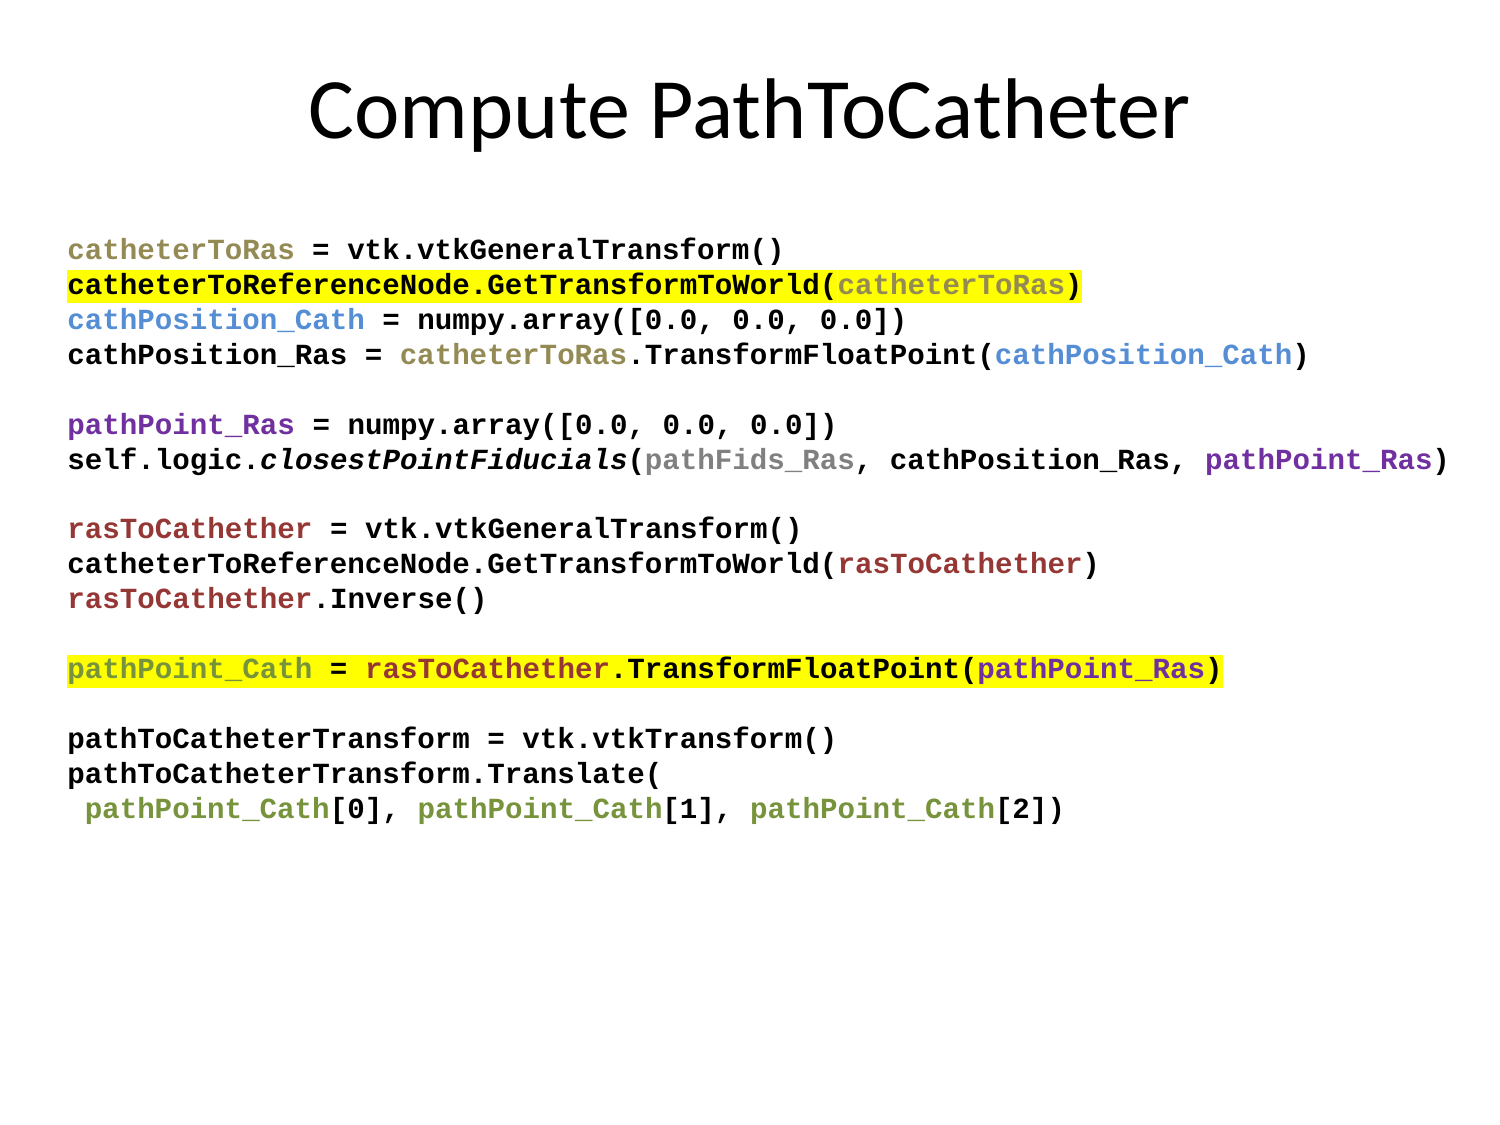

# Compute PathToCatheter
catheterToRas = vtk.vtkGeneralTransform()
catheterToReferenceNode.GetTransformToWorld(catheterToRas)
cathPosition_Cath = numpy.array([0.0, 0.0, 0.0])
cathPosition_Ras = catheterToRas.TransformFloatPoint(cathPosition_Cath)

pathPoint_Ras = numpy.array([0.0, 0.0, 0.0])
self.logic.closestPointFiducials(pathFids_Ras, cathPosition_Ras, pathPoint_Ras)

rasToCathether = vtk.vtkGeneralTransform()
catheterToReferenceNode.GetTransformToWorld(rasToCathether)
rasToCathether.Inverse()

pathPoint_Cath = rasToCathether.TransformFloatPoint(pathPoint_Ras)

pathToCatheterTransform = vtk.vtkTransform()
pathToCatheterTransform.Translate(
 pathPoint_Cath[0], pathPoint_Cath[1], pathPoint_Cath[2])